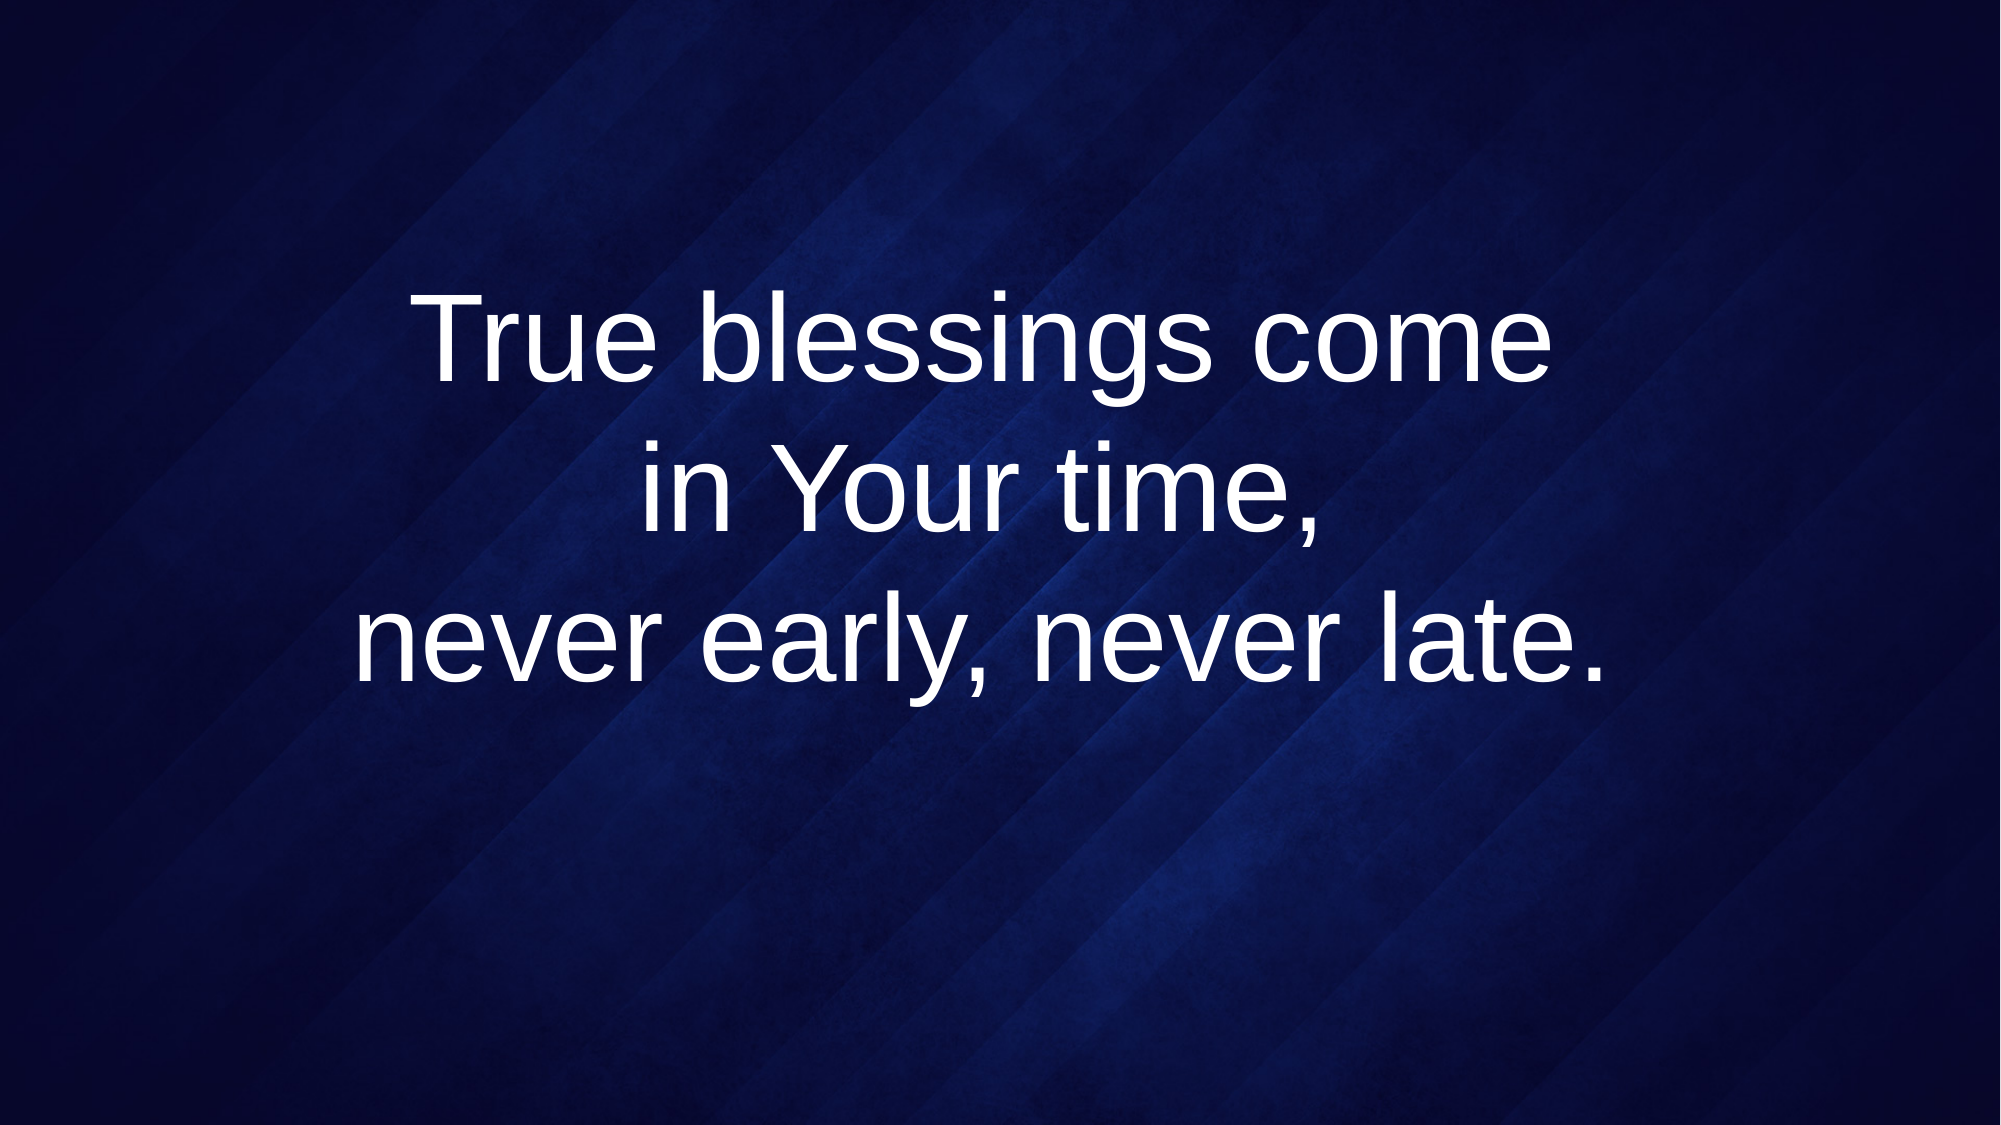

# True blessings come in Your time, never early, never late.